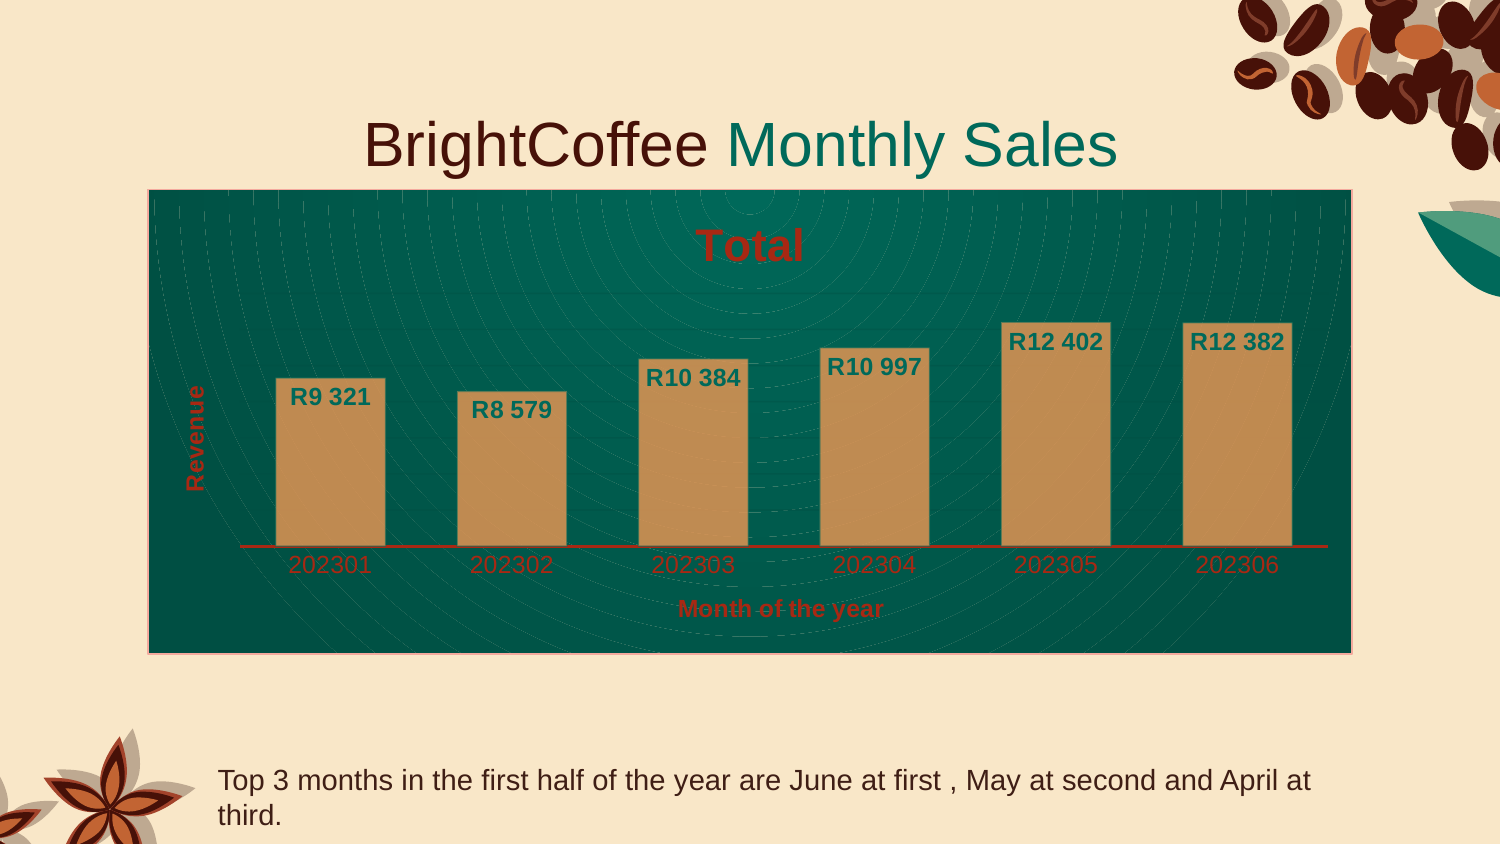

# BrightCoffee Monthly Sales

### Chart:

| Category | Total |
|---|---|
| 202301 | 9321.0 |
| 202302 | 8579.0 |
| 202303 | 10384.0 |
| 202304 | 10997.0 |
| 202305 | 12402.0 |
| 202306 | 12382.0 |
Top 3 months in the first half of the year are June at first , May at second and April at third.